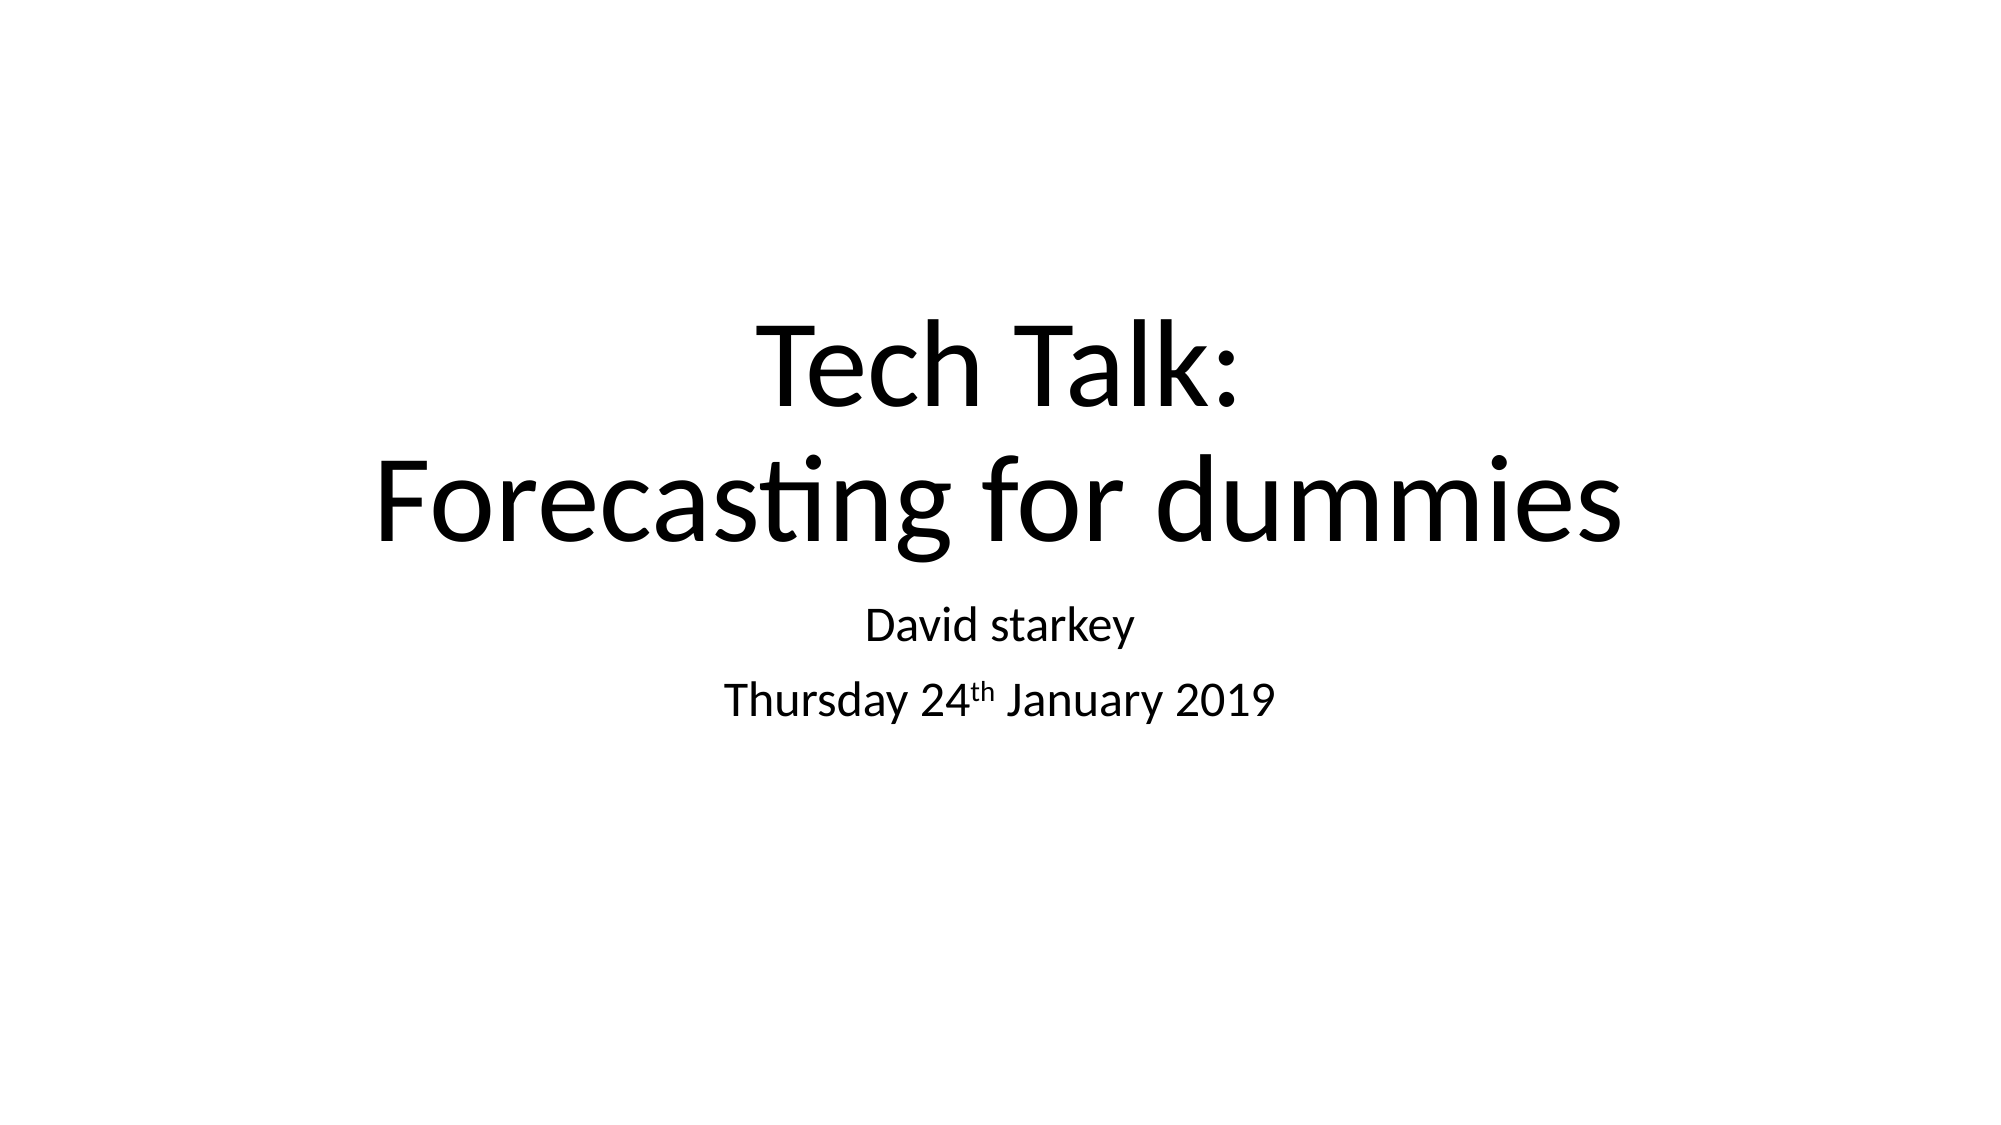

# Tech Talk: Forecasting for dummies
David starkey
Thursday 24th January 2019